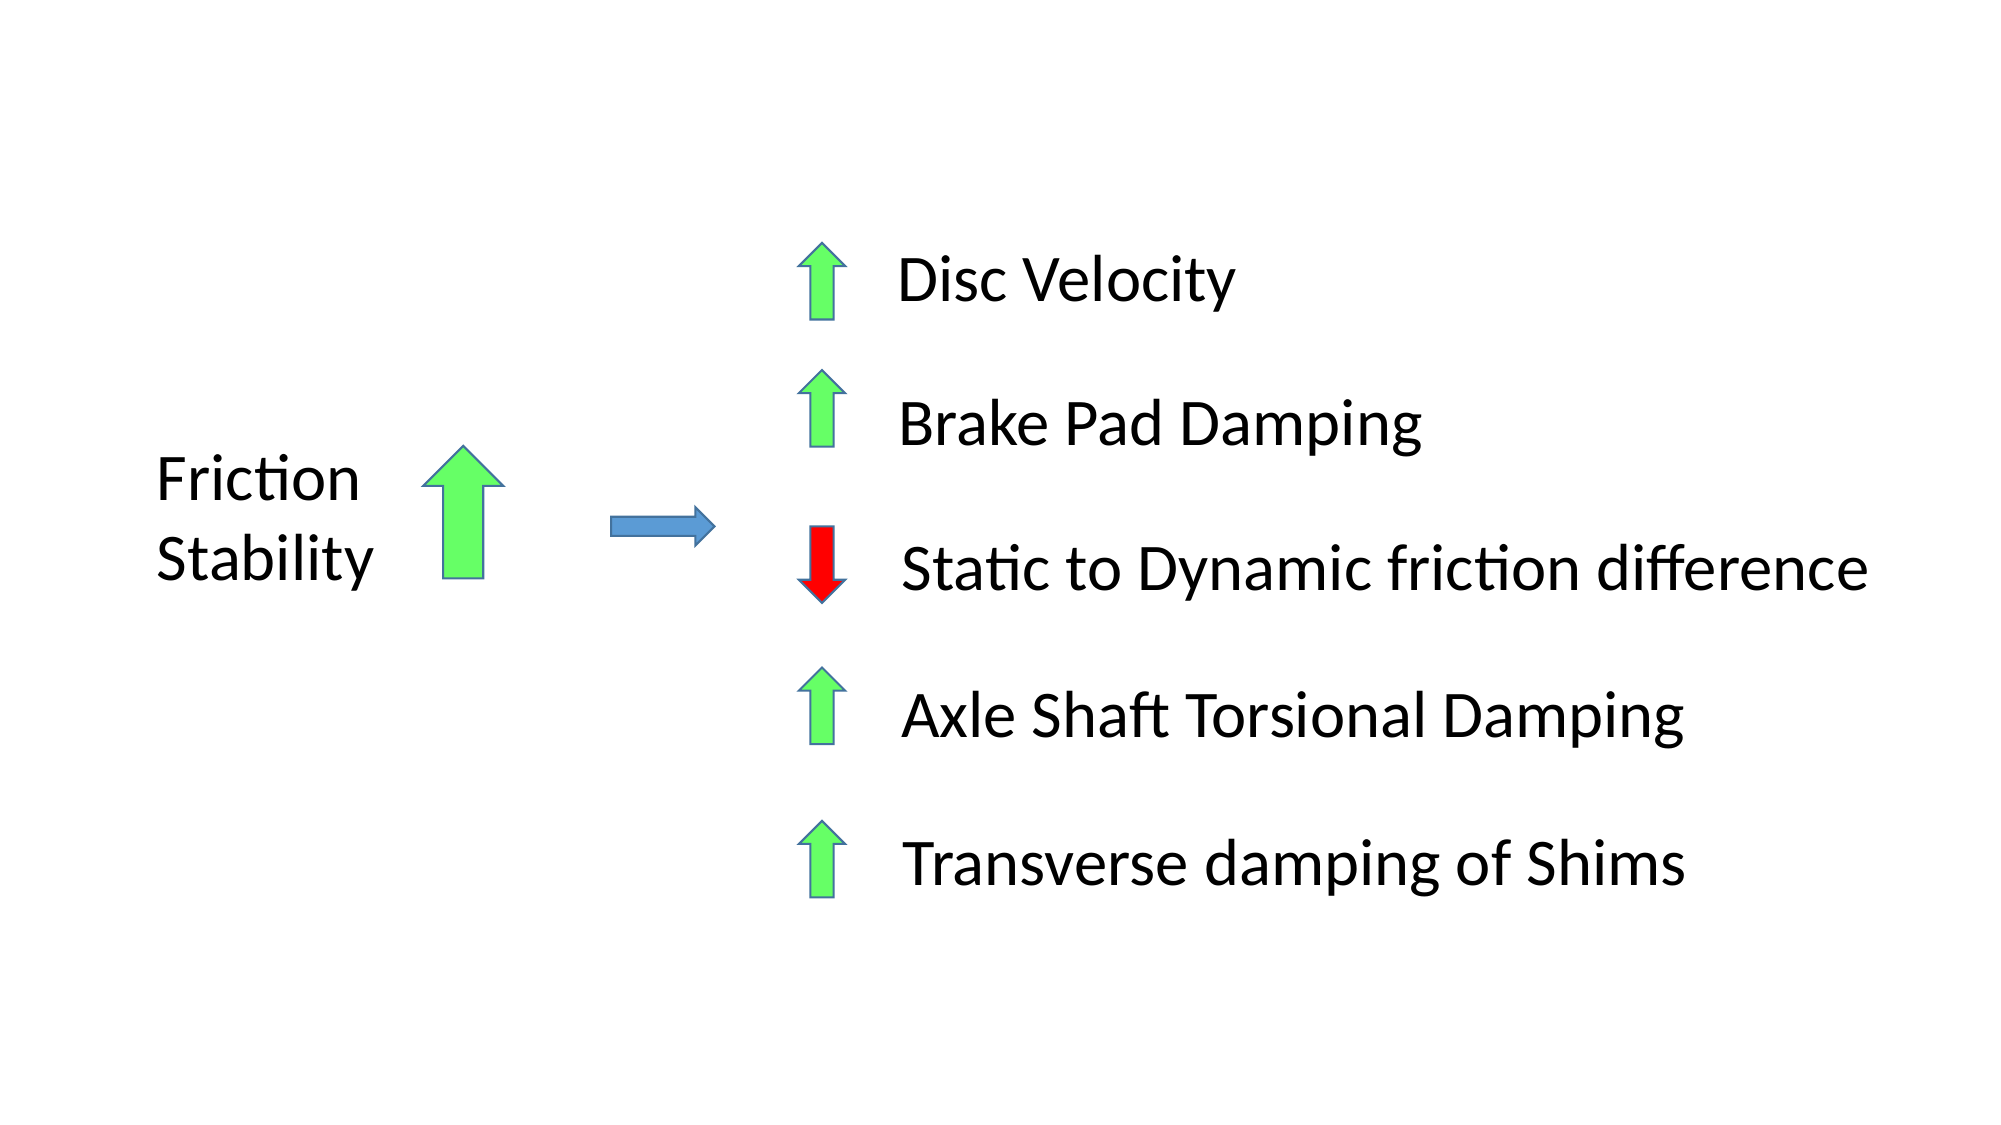

Disc Velocity
Brake Pad Damping
Static to Dynamic friction difference
Axle Shaft Torsional Damping
Transverse damping of Shims

Friction Stability